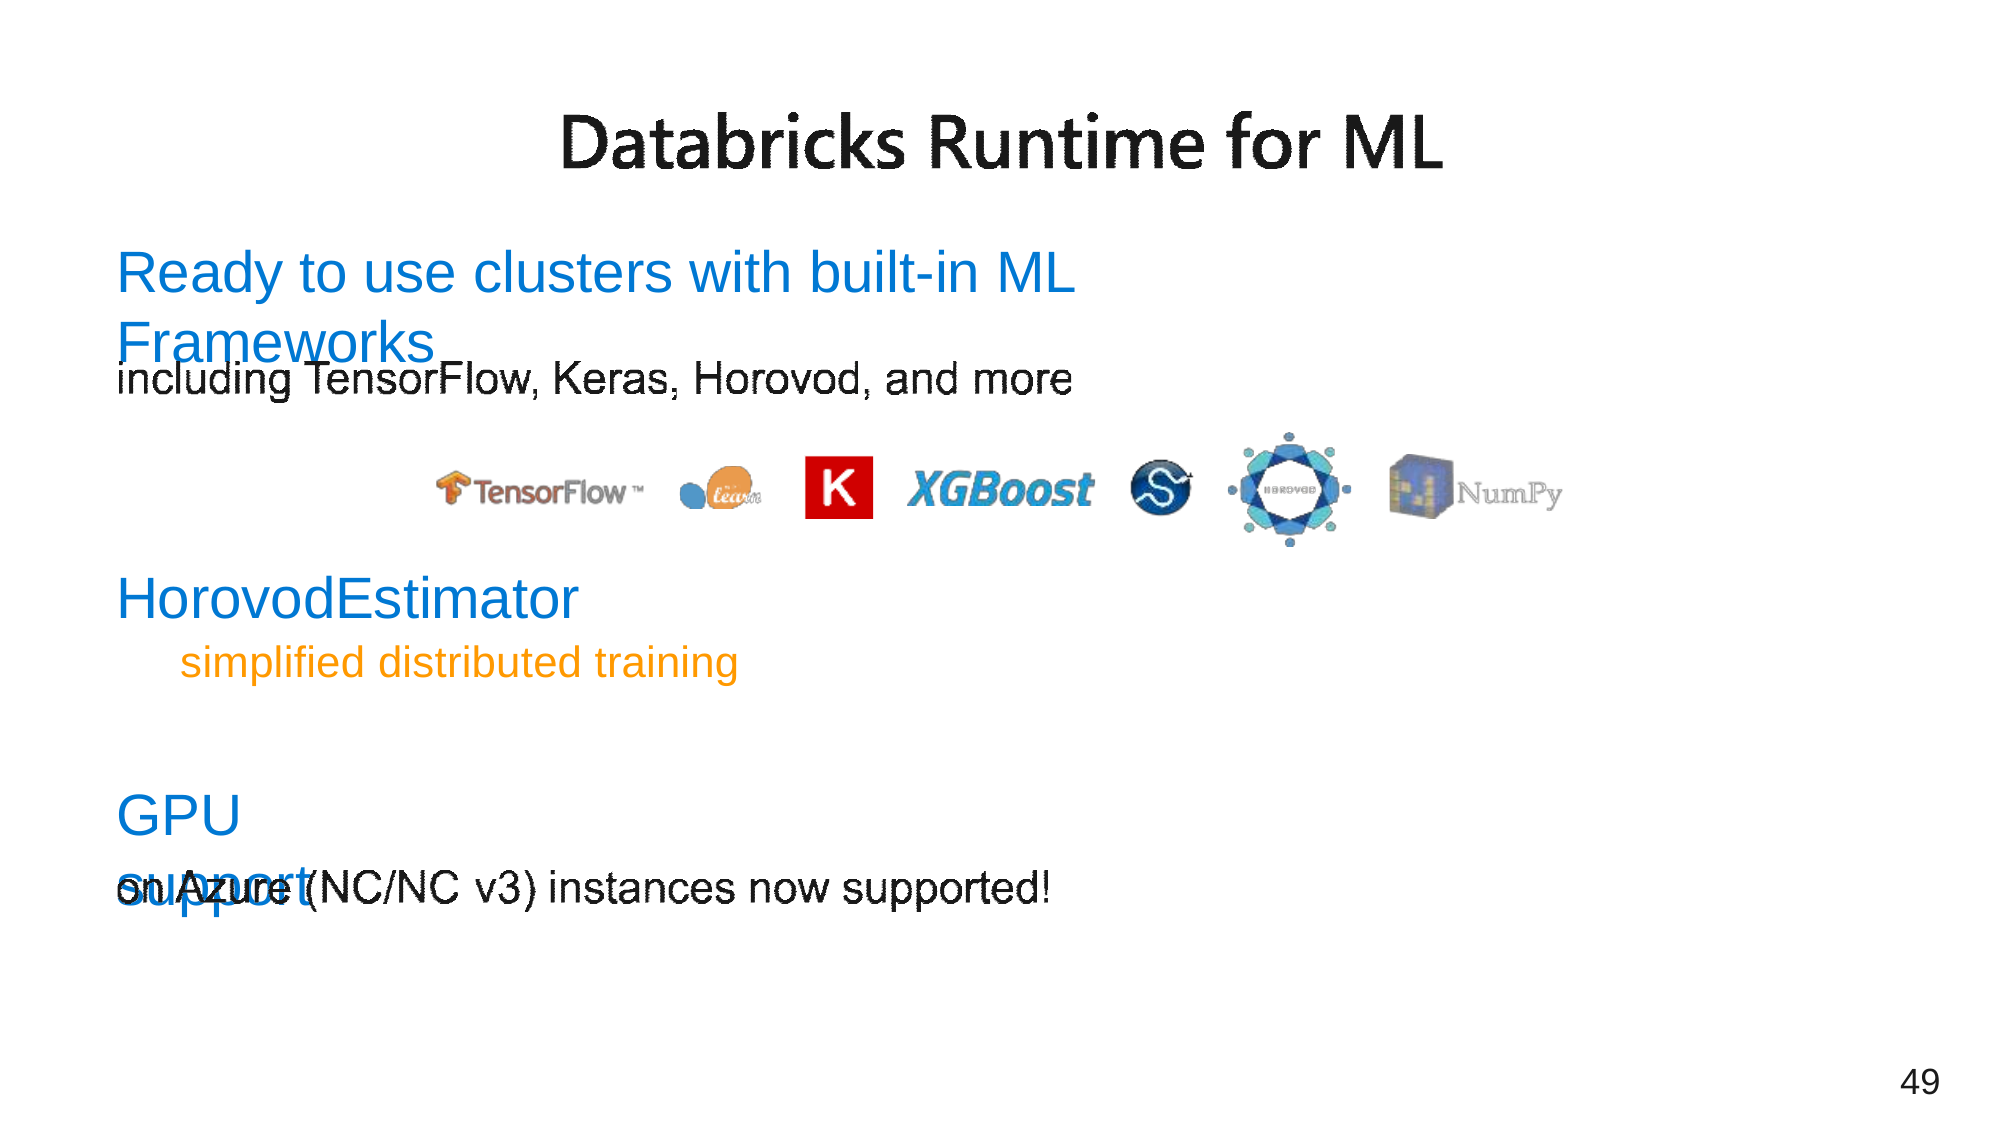

# Ready to use clusters with built-in ML Frameworks

HorovodEstimator
simplified distributed training
GPU support

49